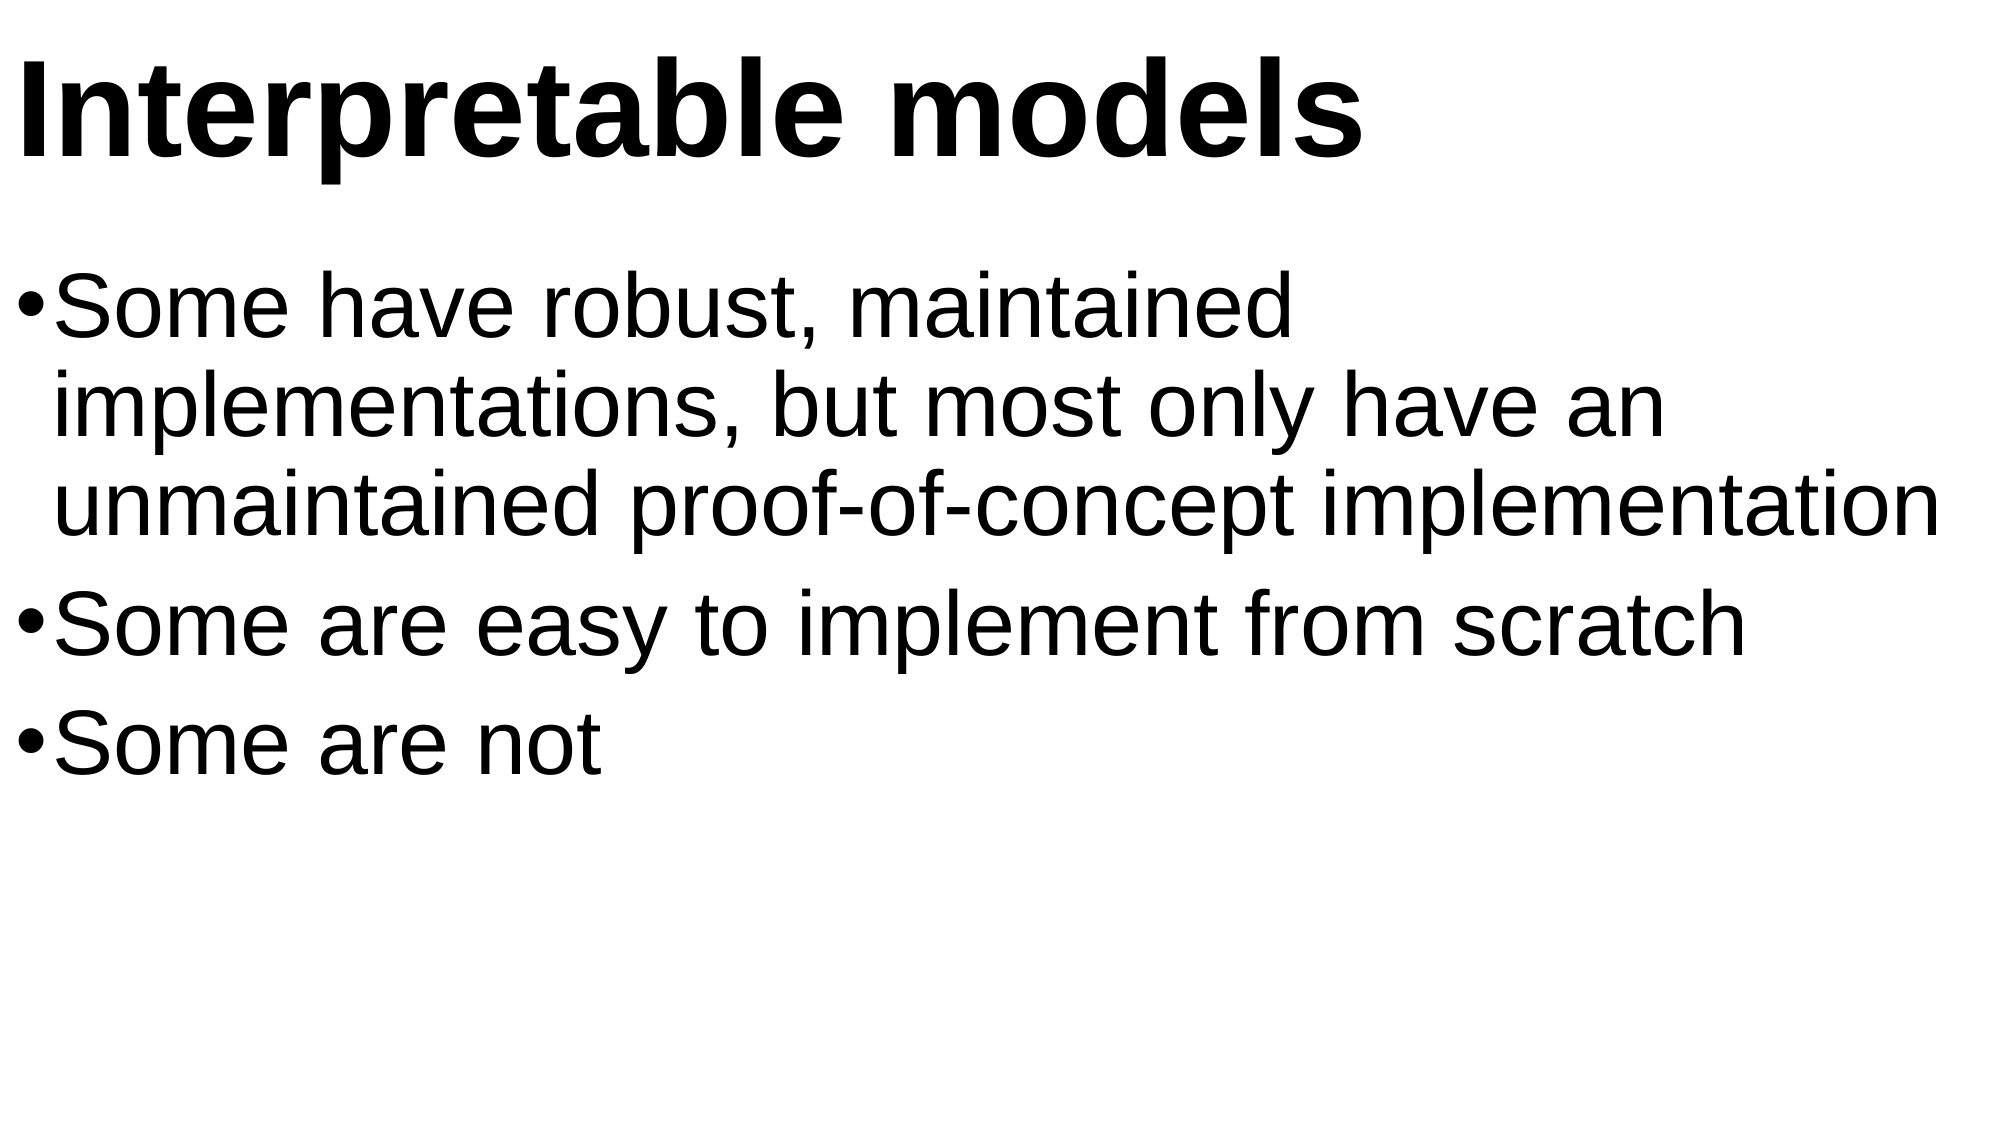

# Interpretable models
Some have robust, maintained implementations, but most only have an unmaintained proof-of-concept implementation
Some are easy to implement from scratch
Some are not